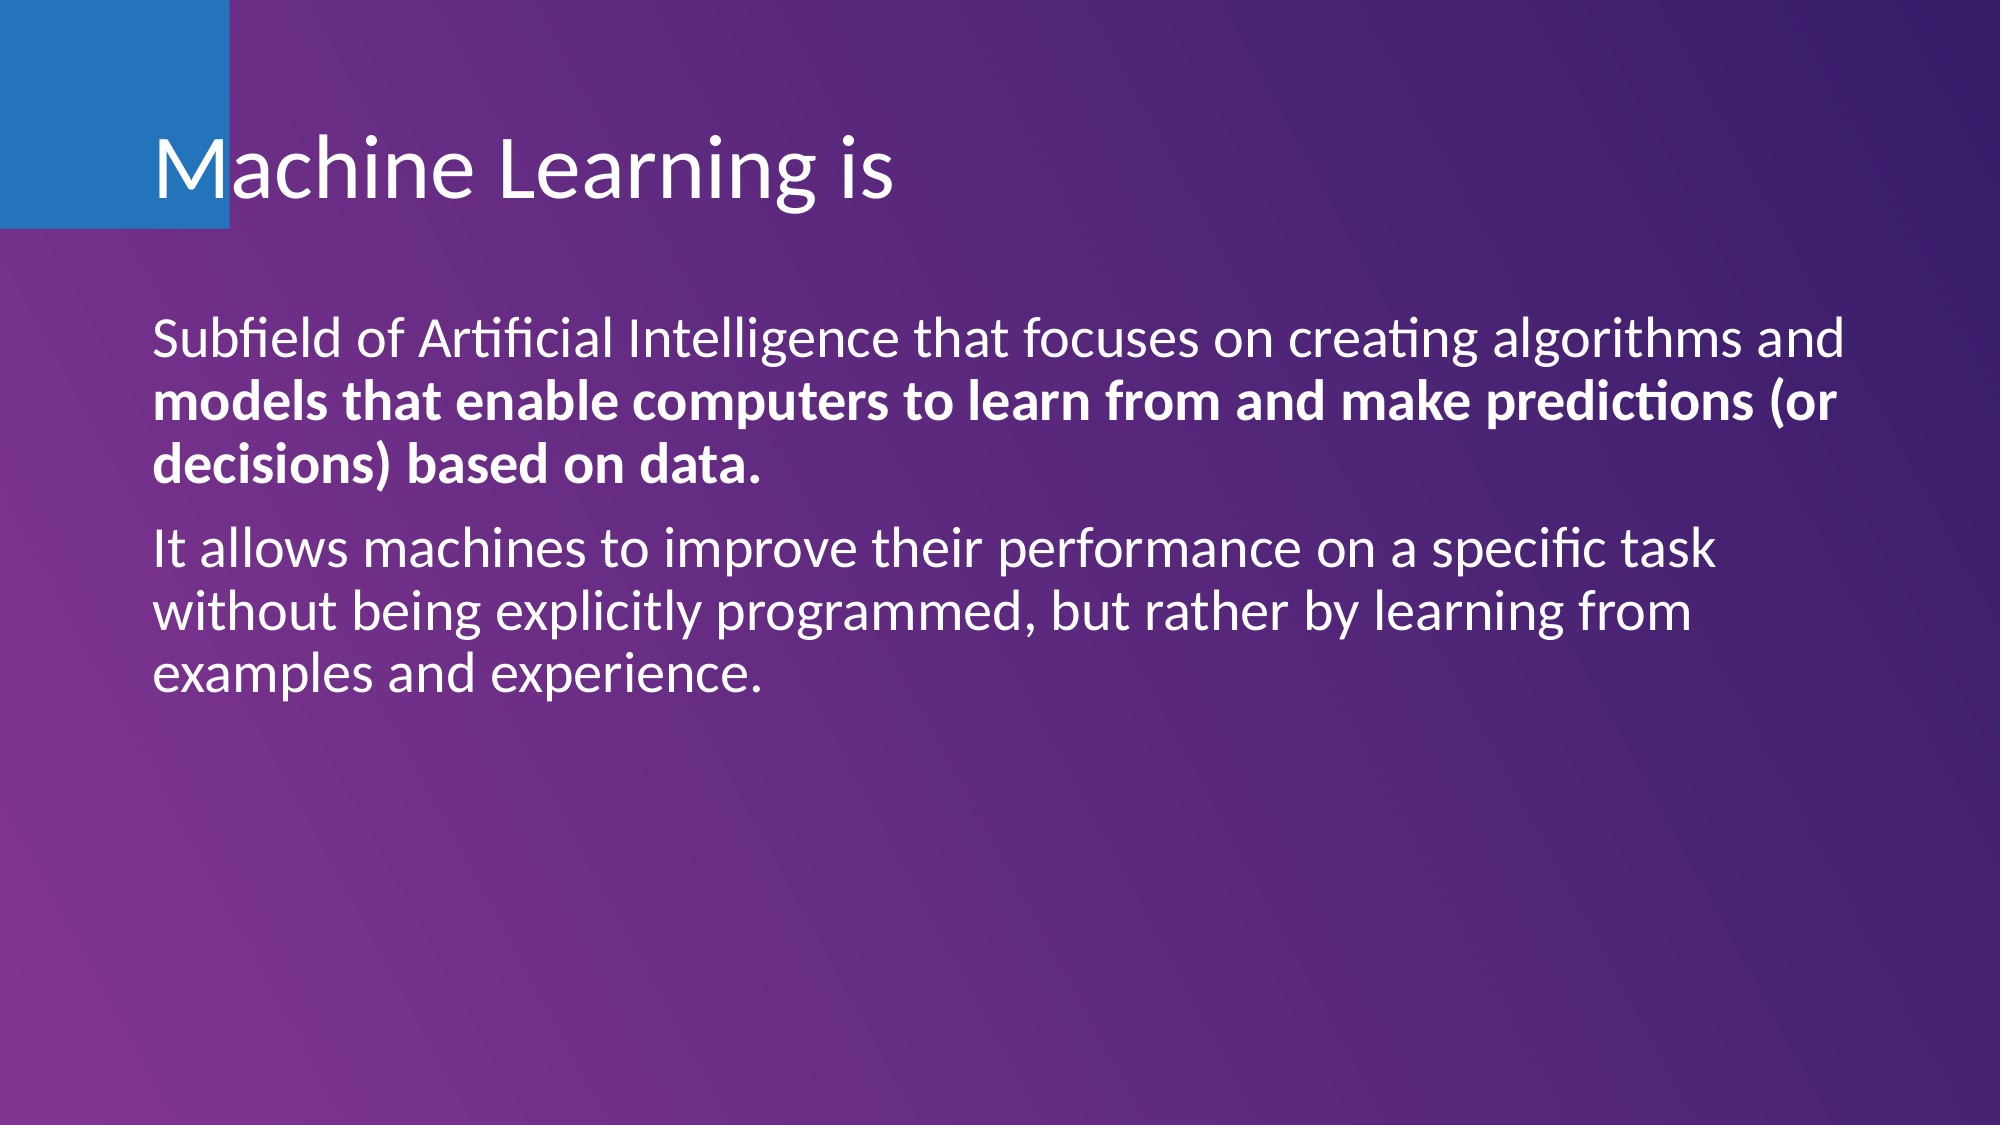

# Machine Learning is
Subfield of Artificial Intelligence that focuses on creating algorithms and models that enable computers to learn from and make predictions (or decisions) based on data.
It allows machines to improve their performance on a specific task without being explicitly programmed, but rather by learning from examples and experience.